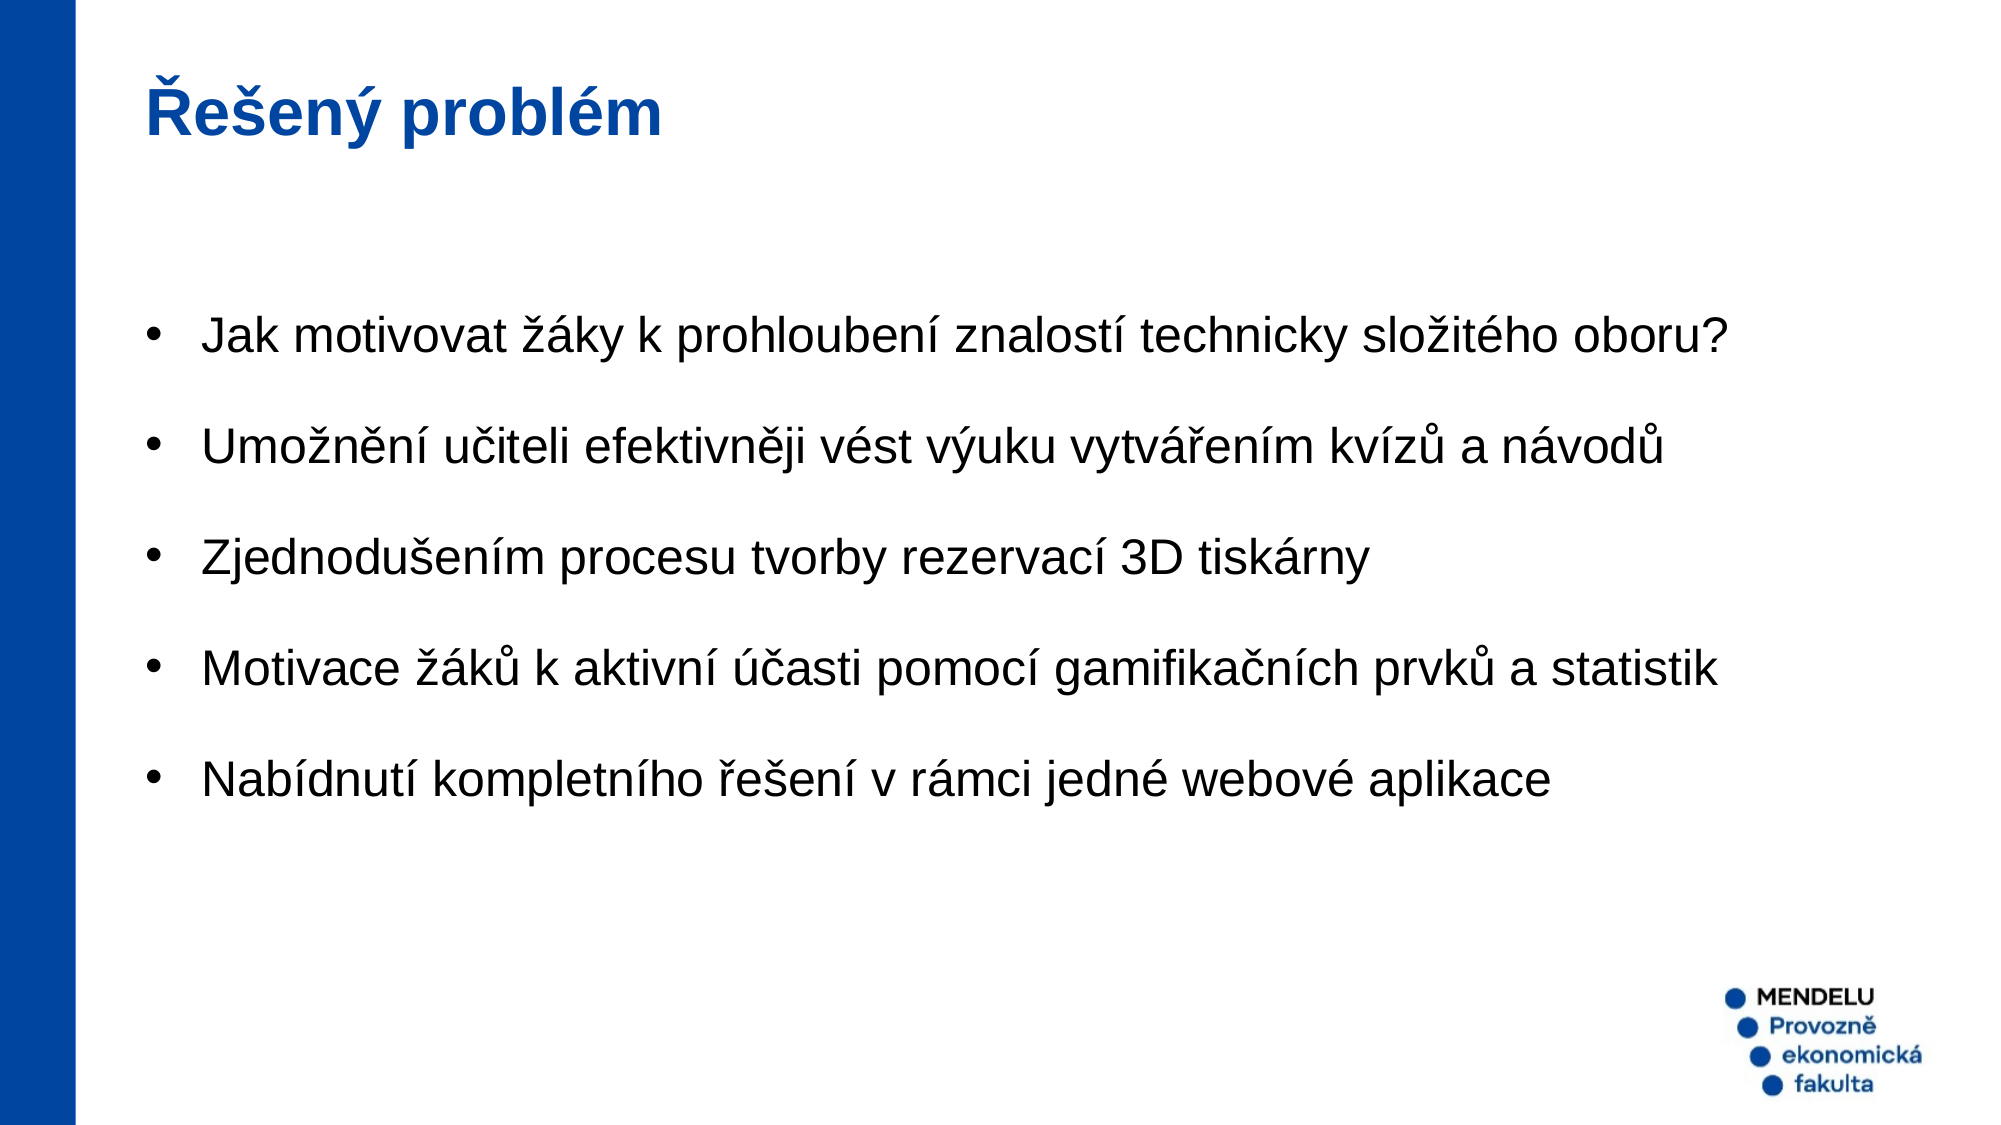

Řešený problém

Jak motivovat žáky k prohloubení znalostí technicky složitého oboru?
Umožnění učiteli efektivněji vést výuku vytvářením kvízů a návodů
Zjednodušením procesu tvorby rezervací 3D tiskárny
Motivace žáků k aktivní účasti pomocí gamifikačních prvků a statistik
Nabídnutí kompletního řešení v rámci jedné webové aplikace